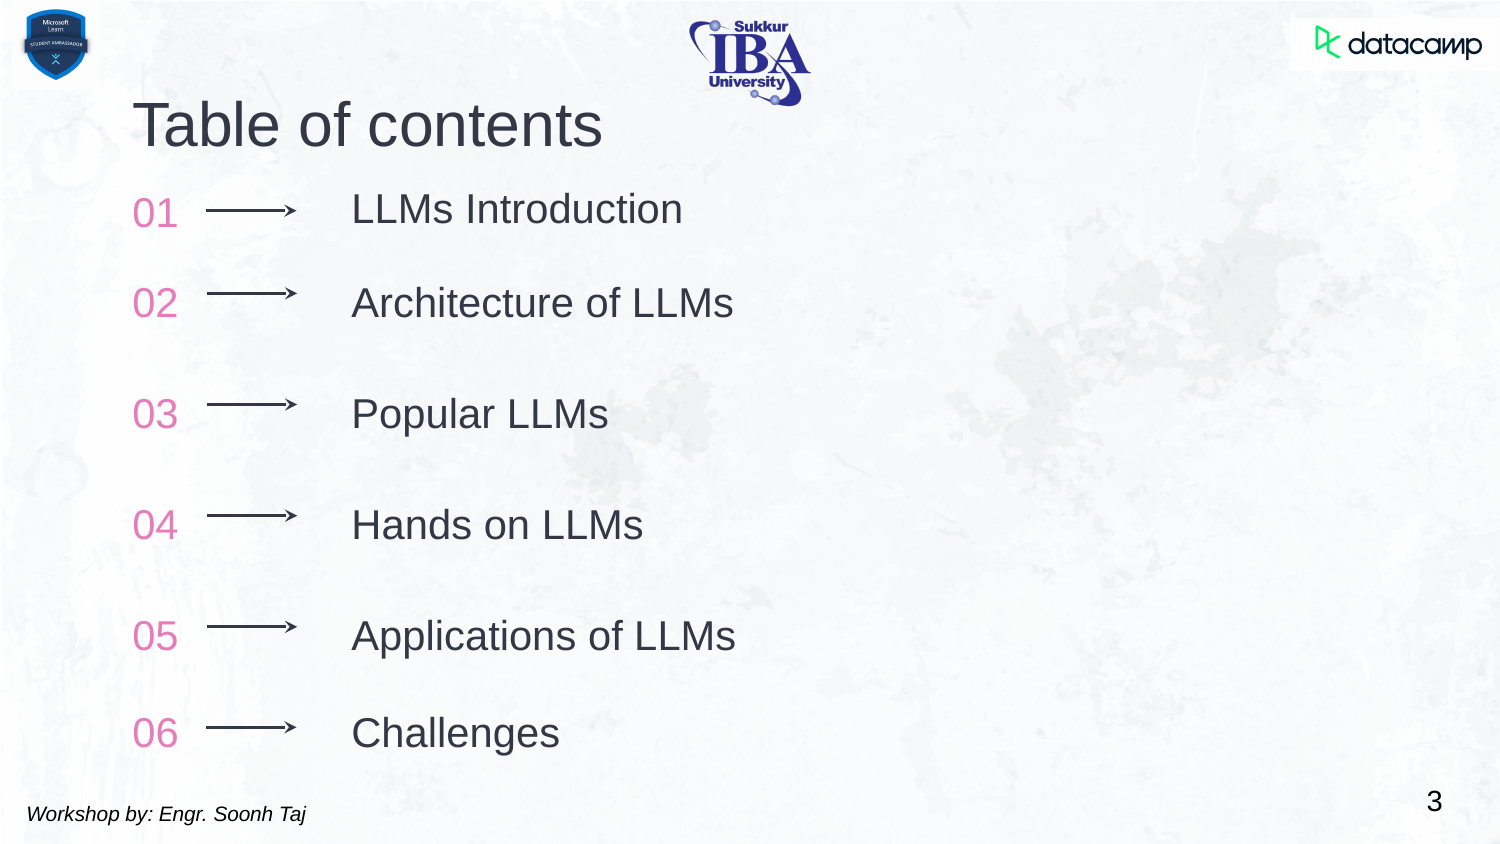

Table of contents
LLMs Introduction
01
# 02
Architecture of LLMs
03
Popular LLMs
04
Hands on LLMs
05
Applications of LLMs
06
Challenges
3